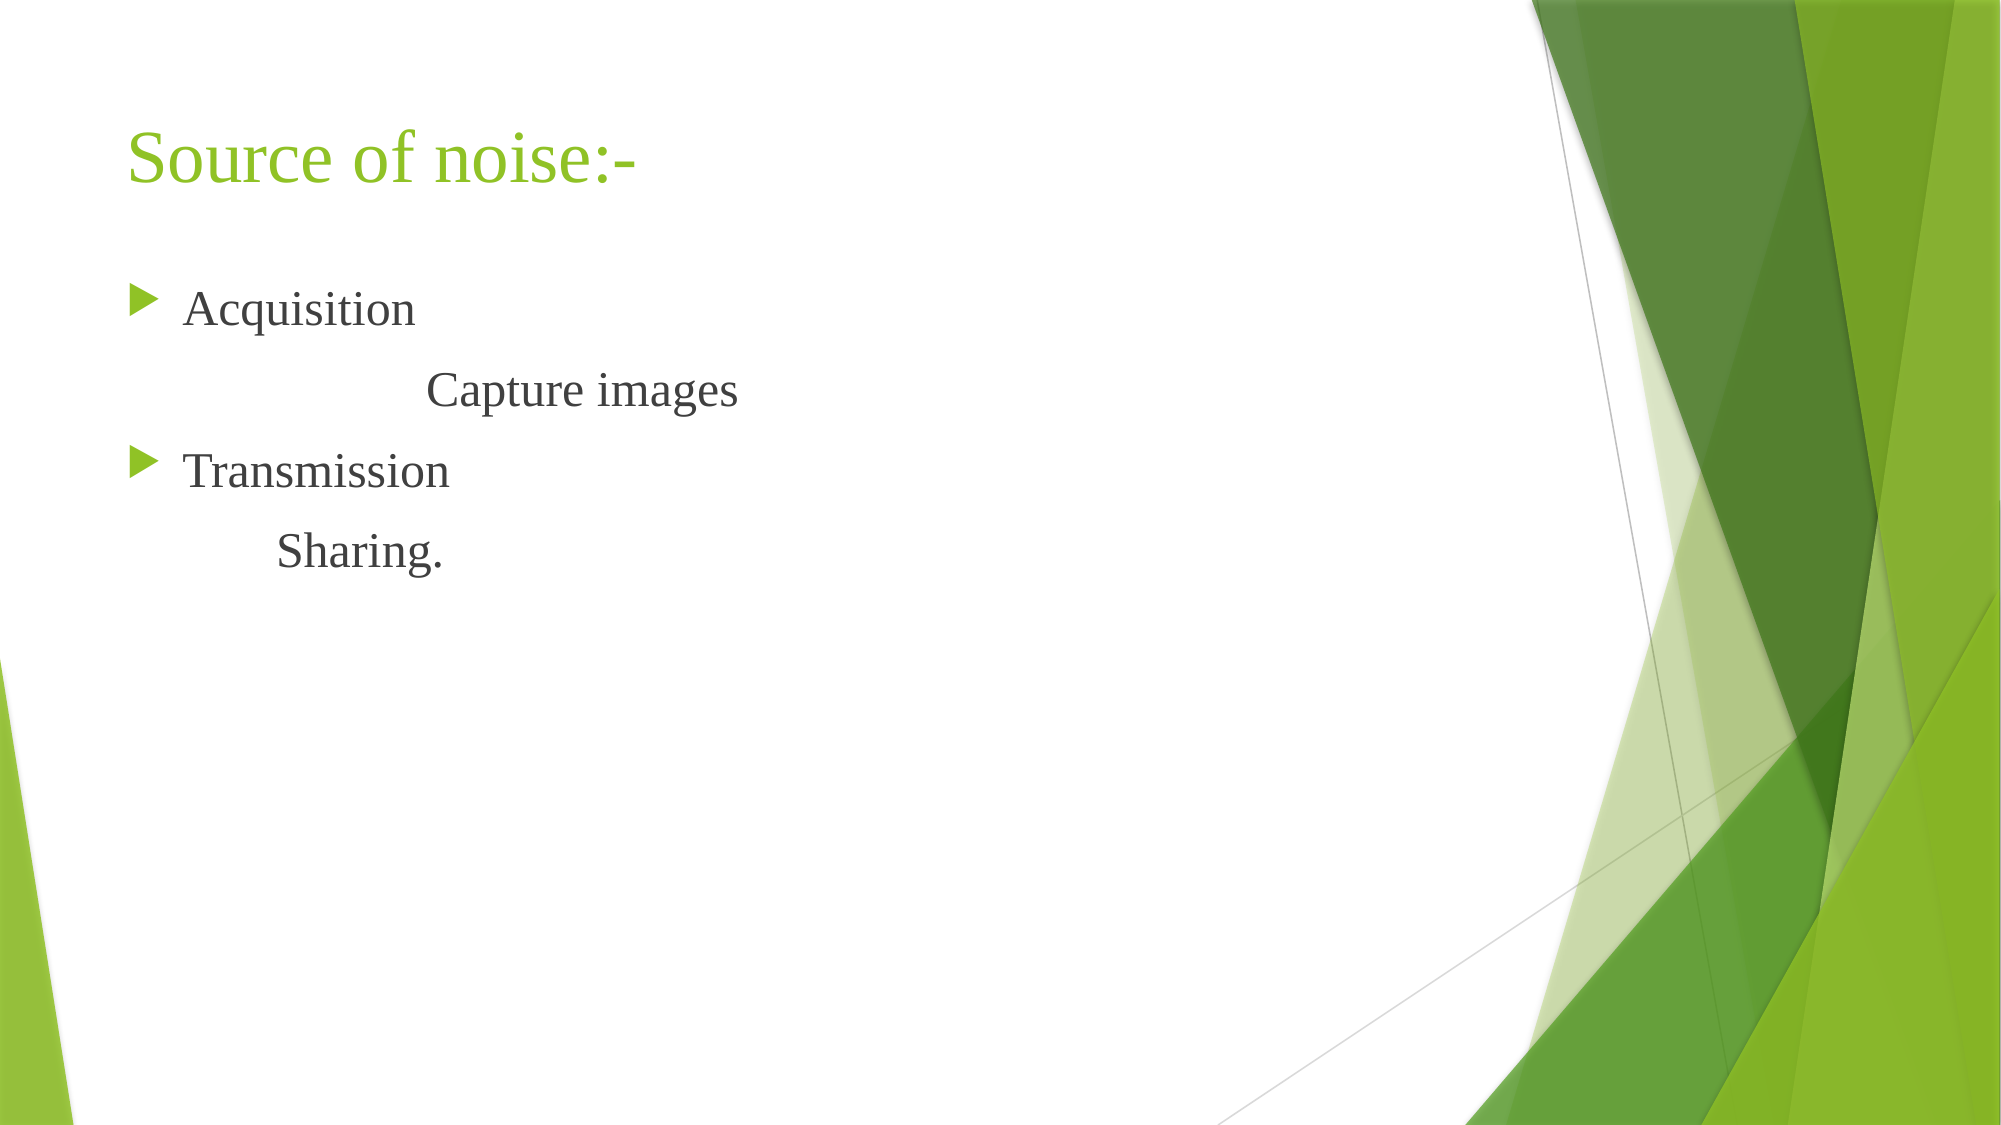

# Source of noise:-
Acquisition
		Capture images
Transmission
Sharing.